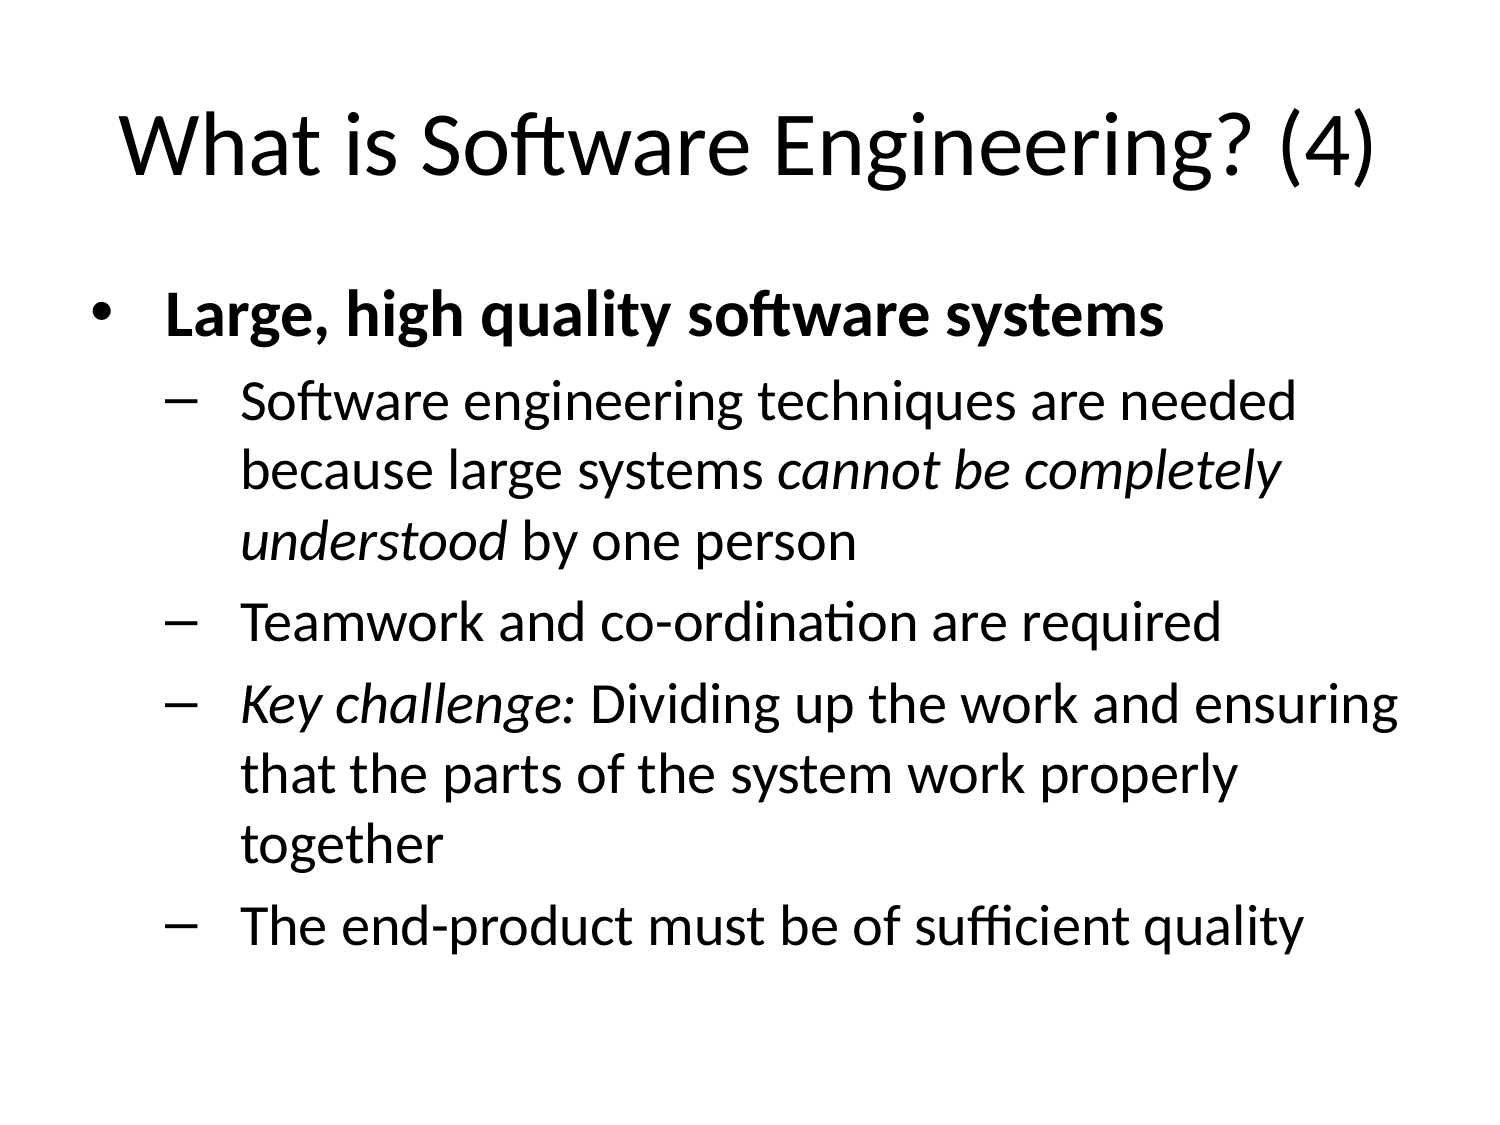

# What is Software Engineering? (4)
Large, high quality software systems
Software engineering techniques are needed because large systems cannot be completely understood by one person
Teamwork and co-ordination are required
Key challenge: Dividing up the work and ensuring that the parts of the system work properly together
The end-product must be of sufficient quality